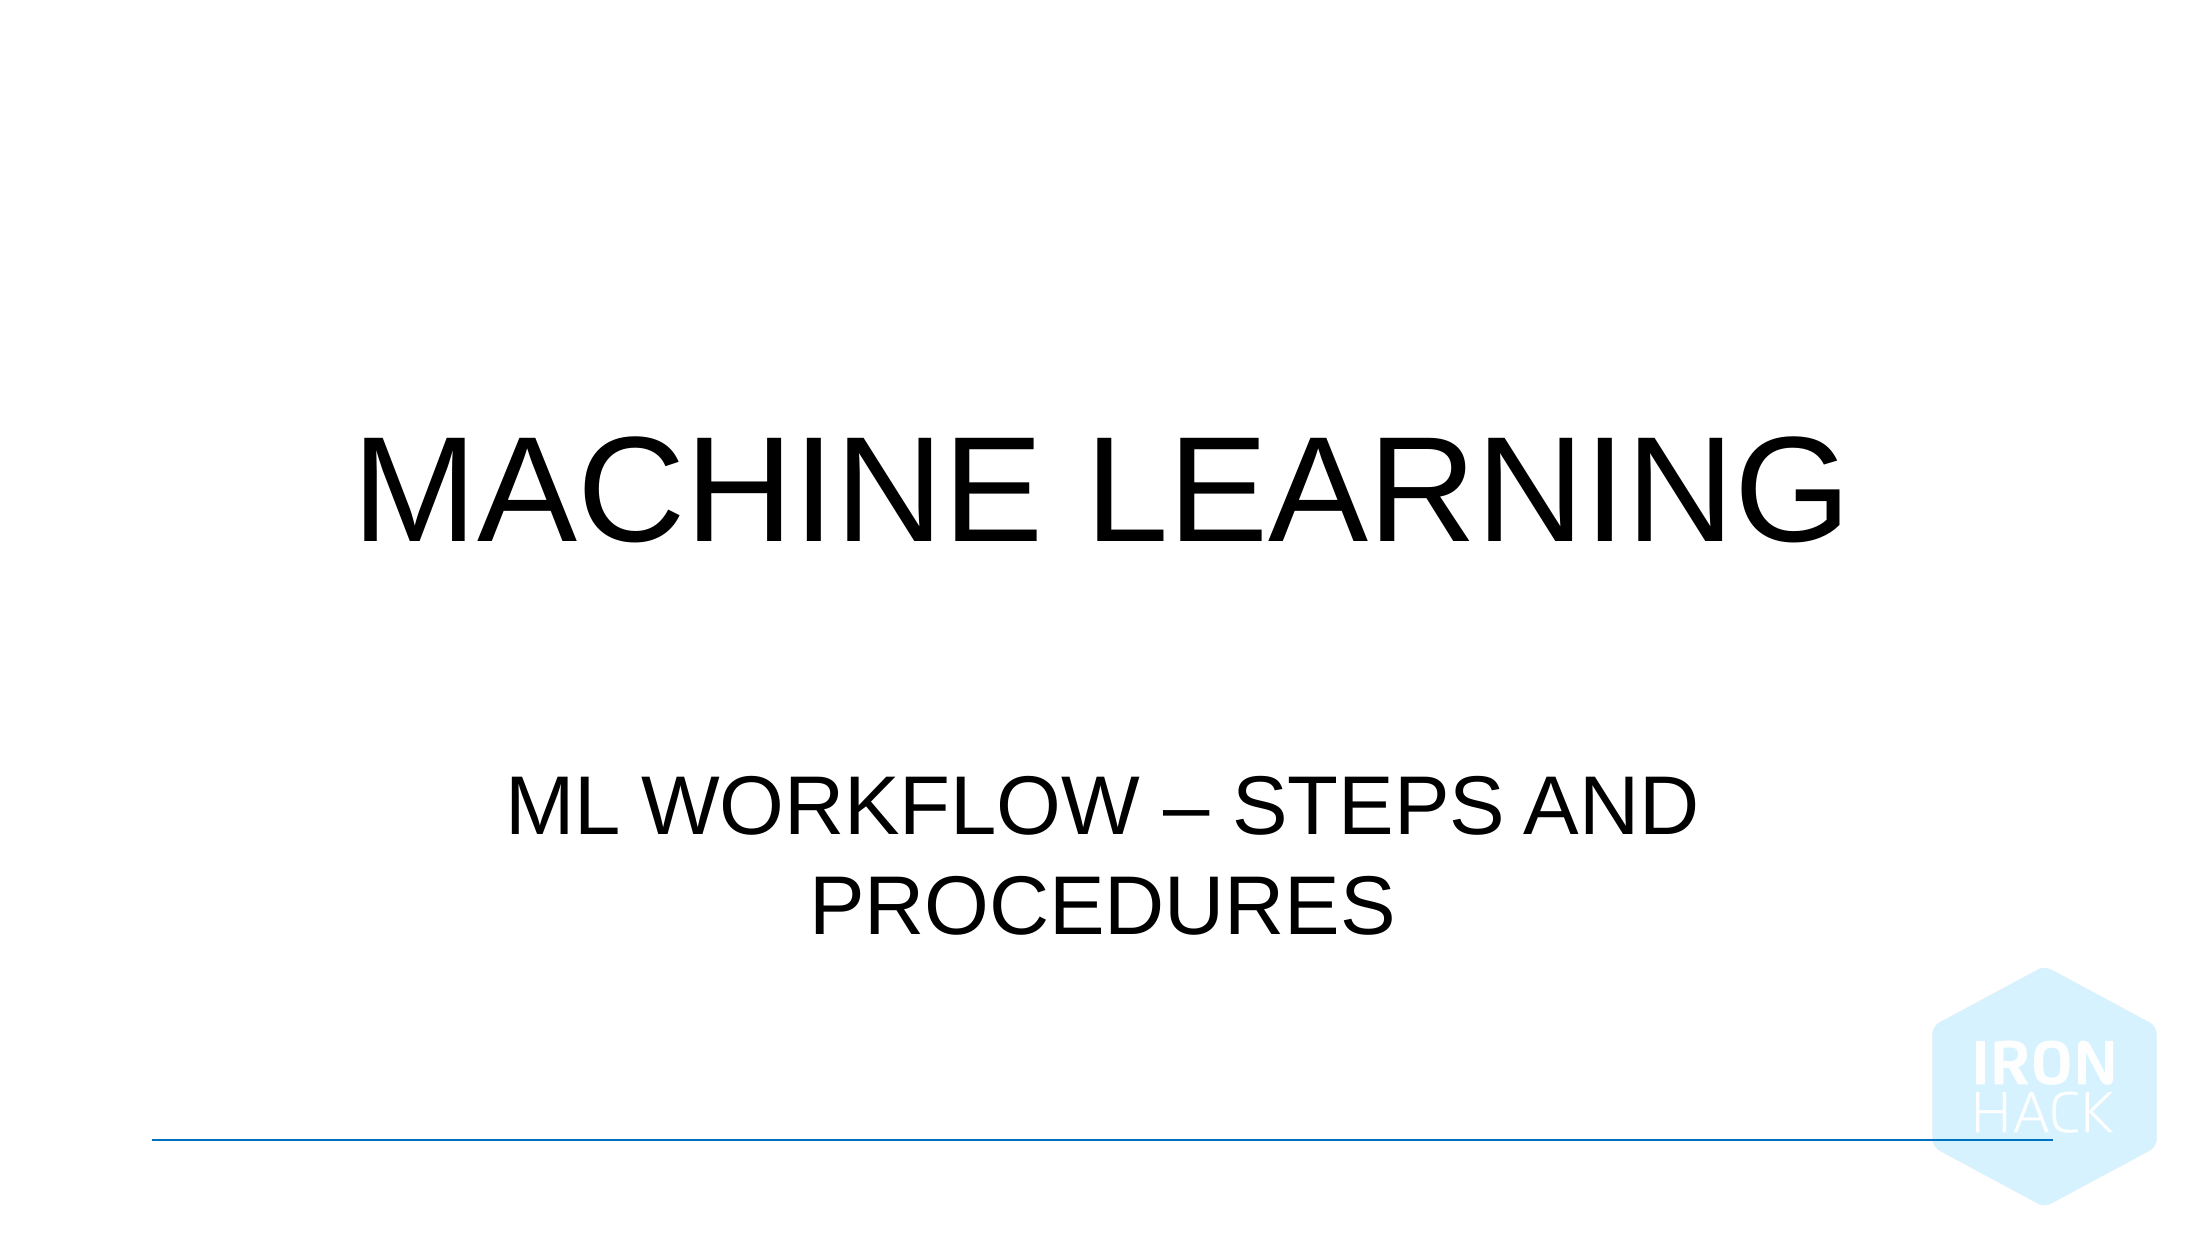

Machine Learning

ML Workflow – Steps and procedures
October 2, 2024 |
1